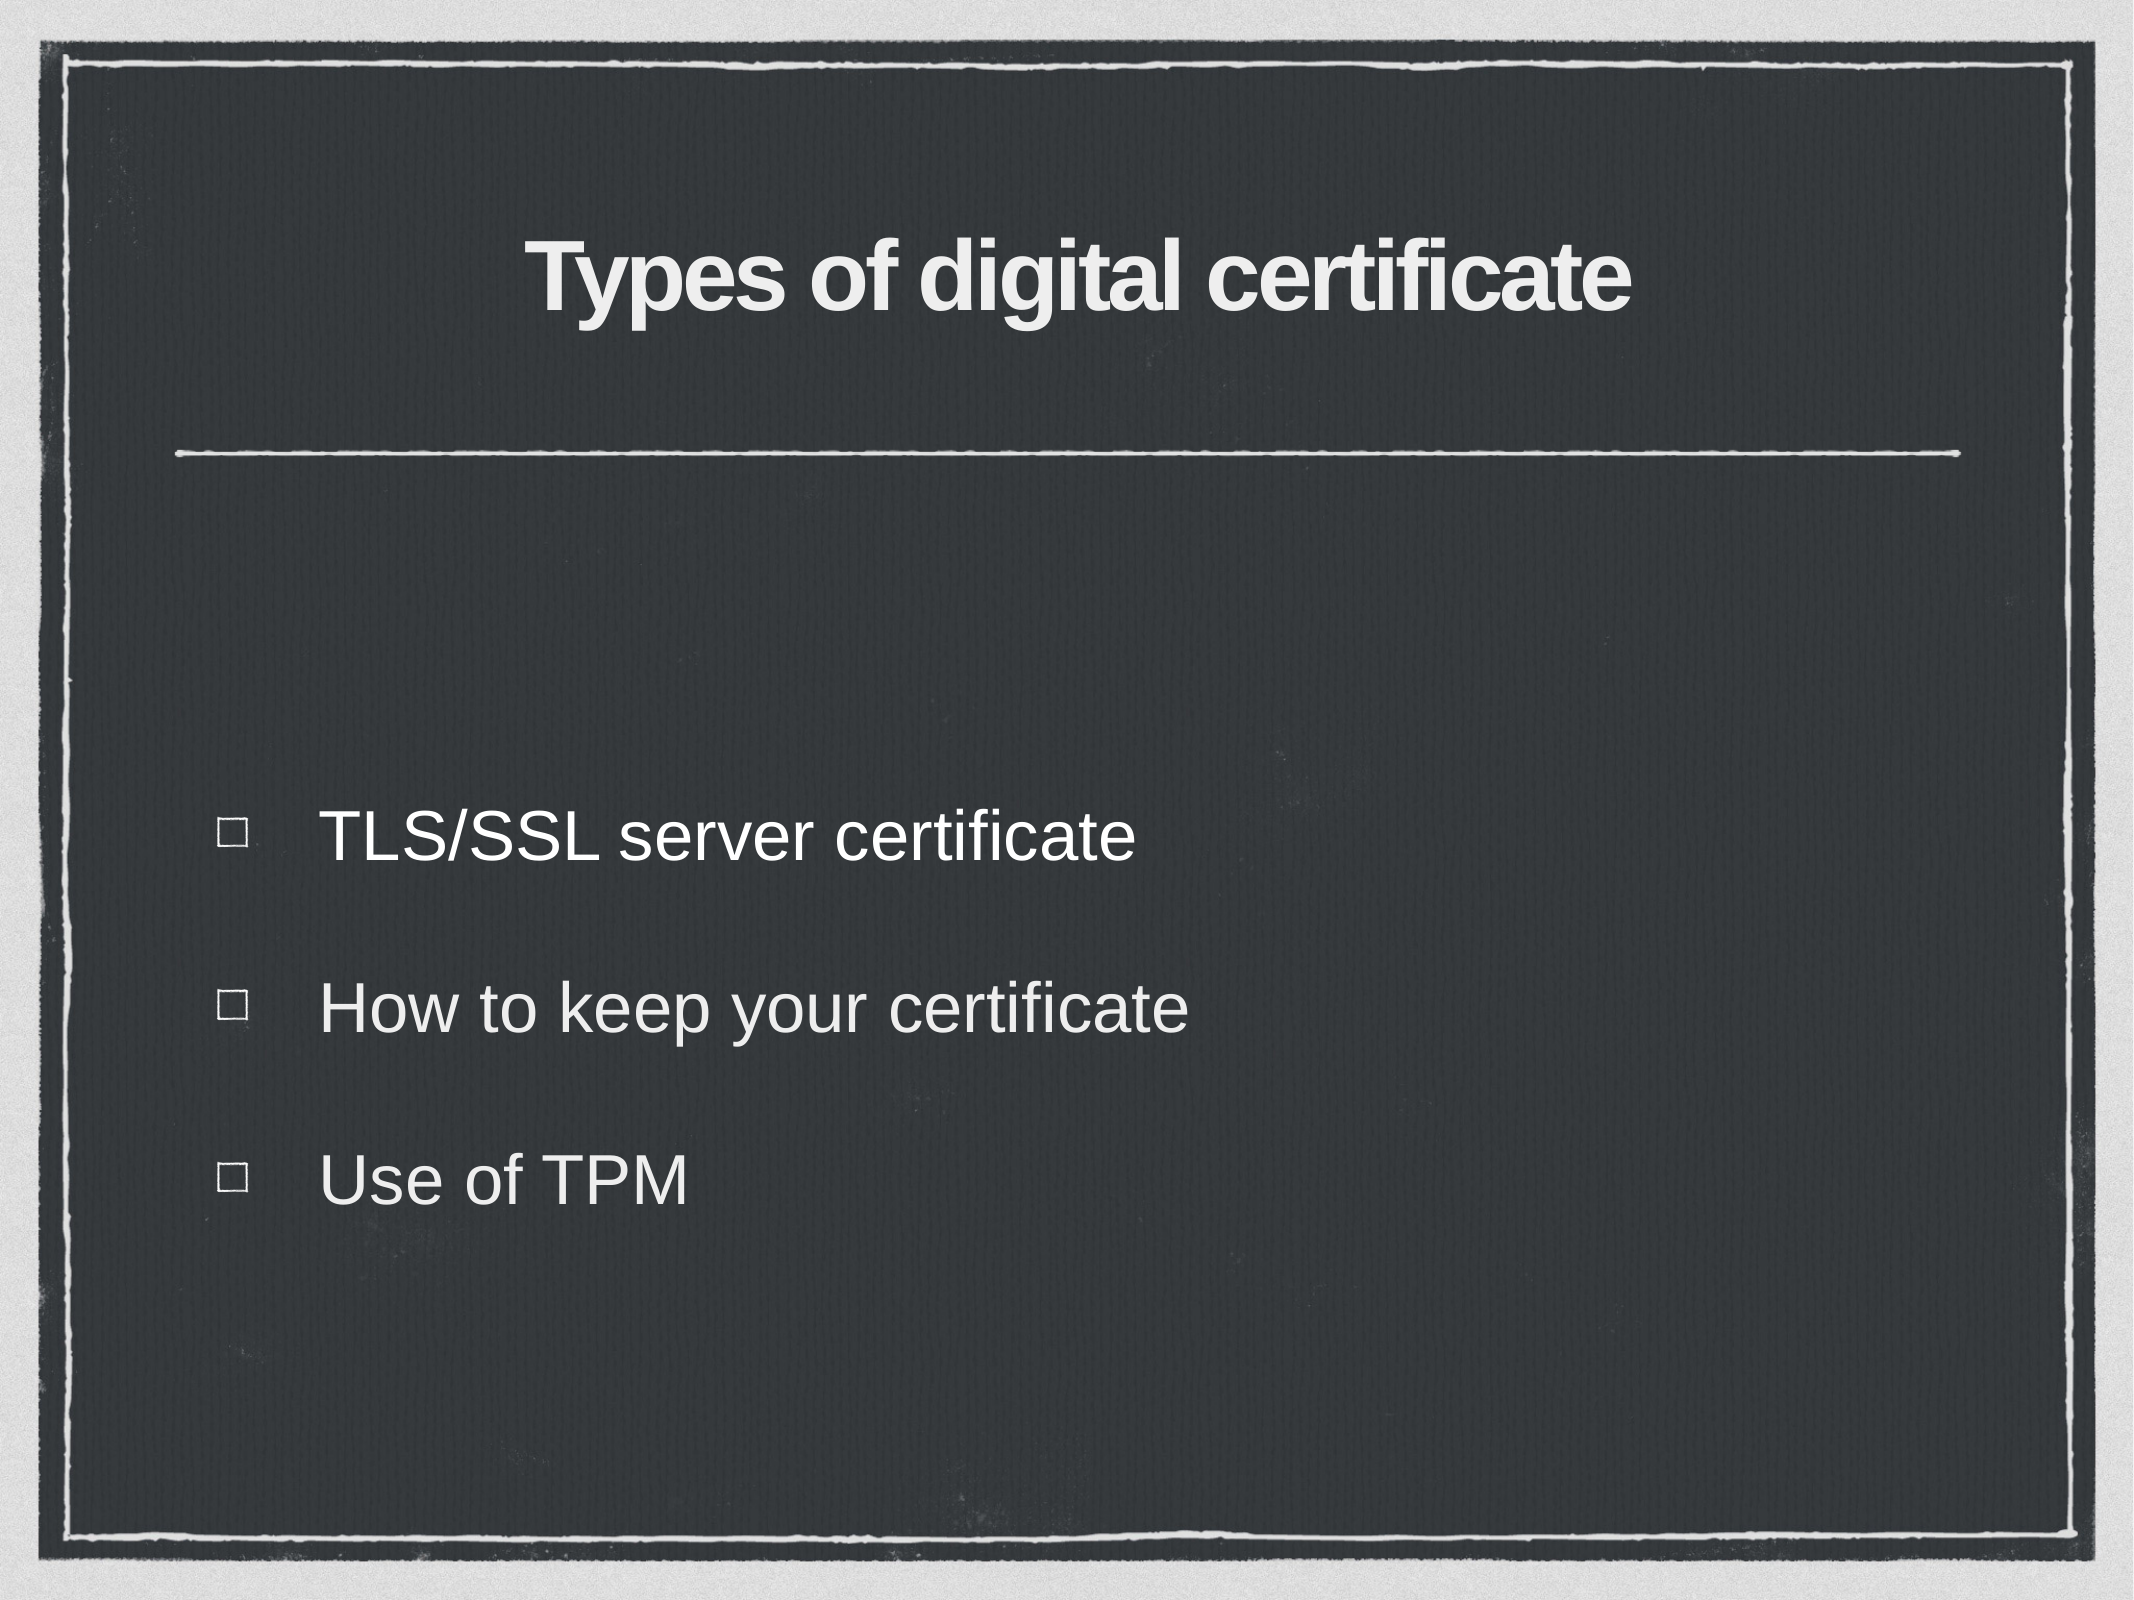

# Types of digital certificate
TLS/SSL server certificate
How to keep your certificate
Use of TPM